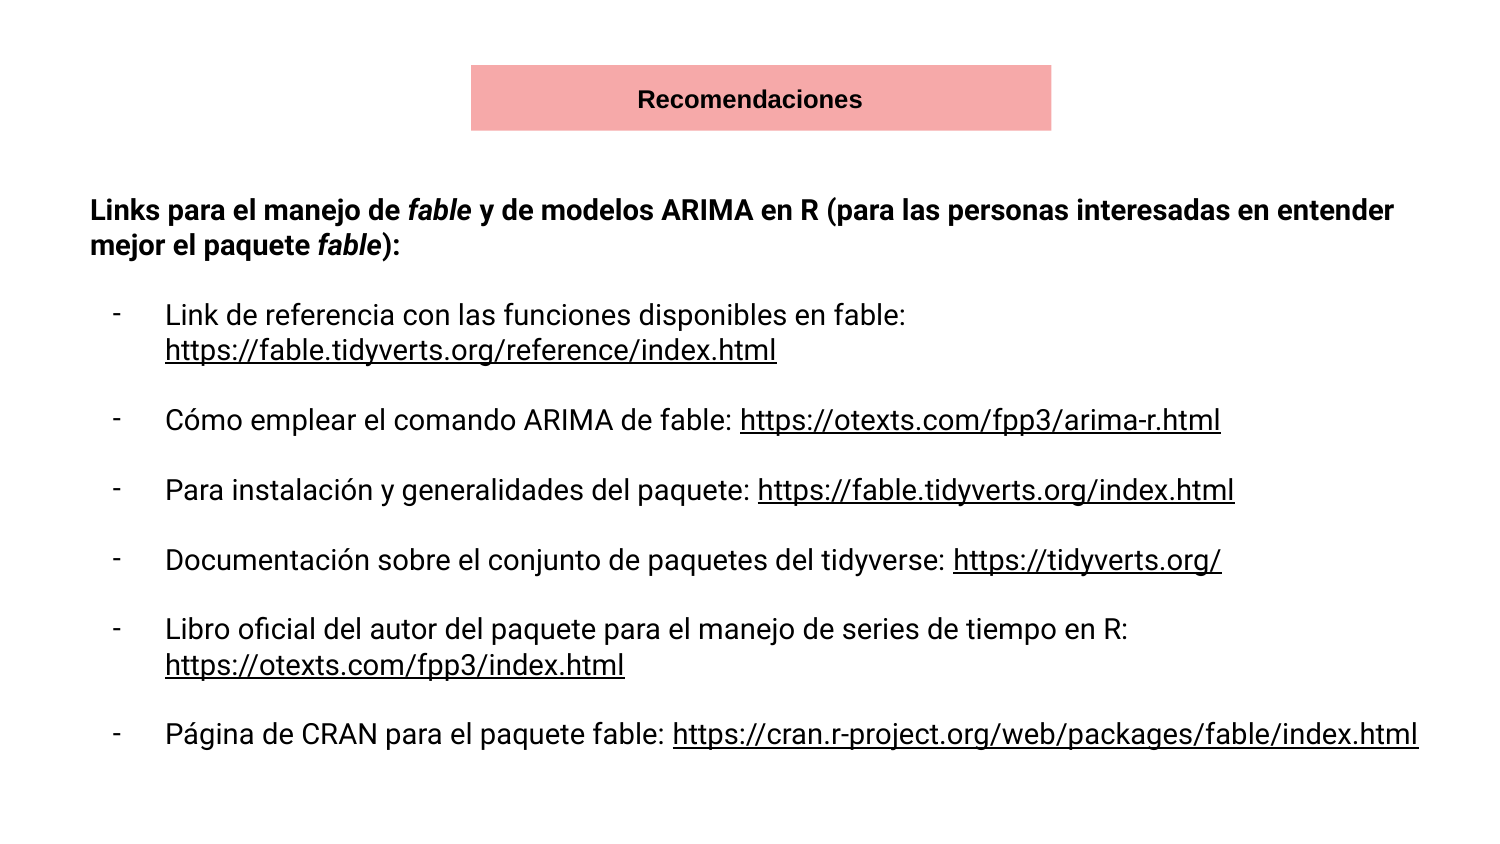

# Recomendaciones
Links para el manejo de fable y de modelos ARIMA en R (para las personas interesadas en entender mejor el paquete fable):

Link de referencia con las funciones disponibles en fable: https://fable.tidyverts.org/reference/index.html

Cómo emplear el comando ARIMA de fable: https://otexts.com/fpp3/arima-r.html

Para instalación y generalidades del paquete: https://fable.tidyverts.org/index.html

Documentación sobre el conjunto de paquetes del tidyverse: https://tidyverts.org/

Libro oficial del autor del paquete para el manejo de series de tiempo en R: https://otexts.com/fpp3/index.html

Página de CRAN para el paquete fable: https://cran.r-project.org/web/packages/fable/index.html